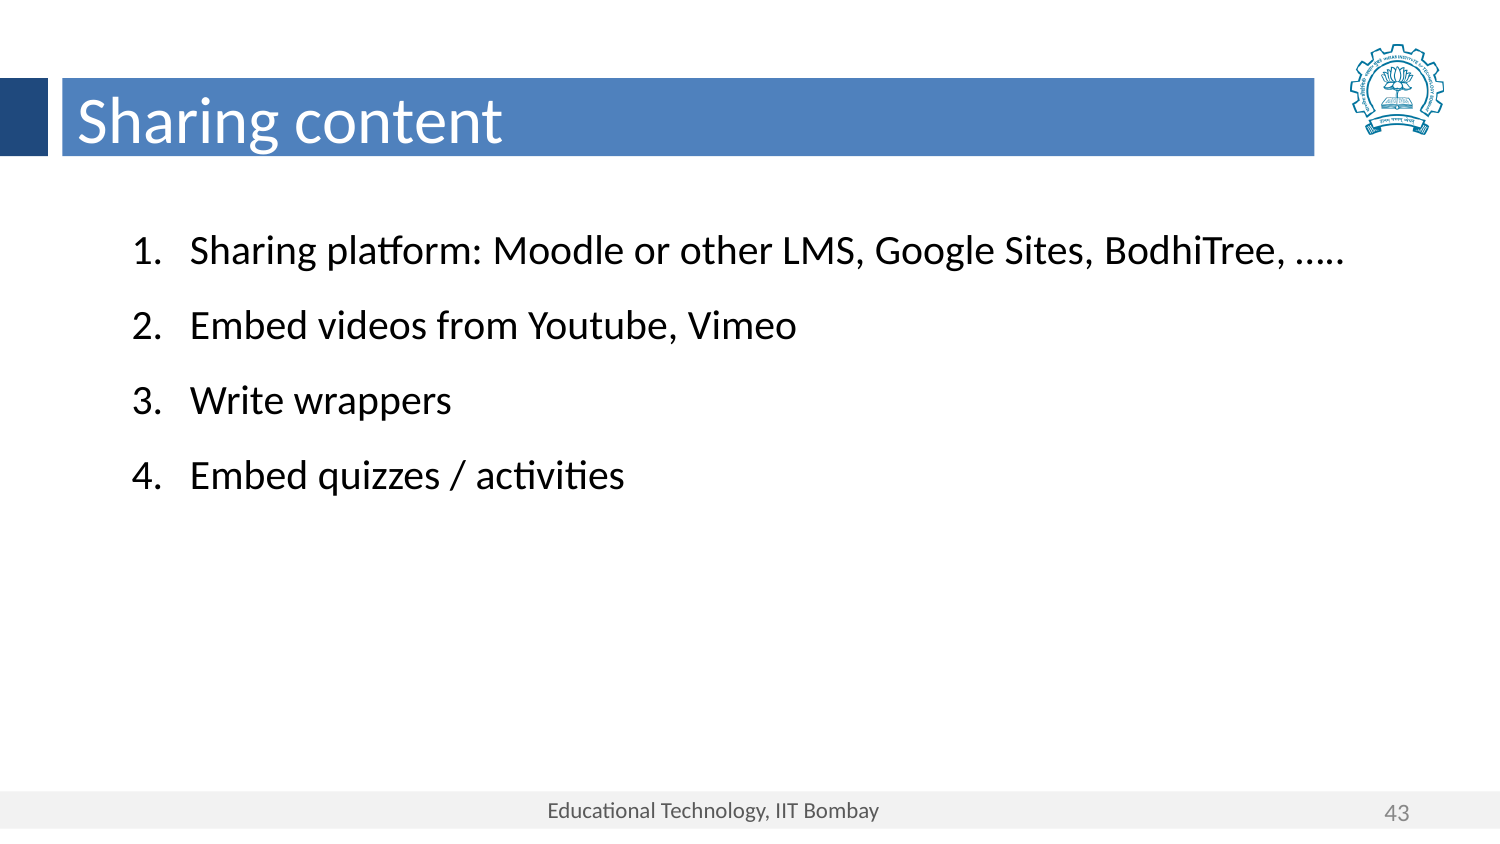

Sharing content
Sharing platform: Moodle or other LMS, Google Sites, BodhiTree, …..
Embed videos from Youtube, Vimeo
Write wrappers
Embed quizzes / activities

43